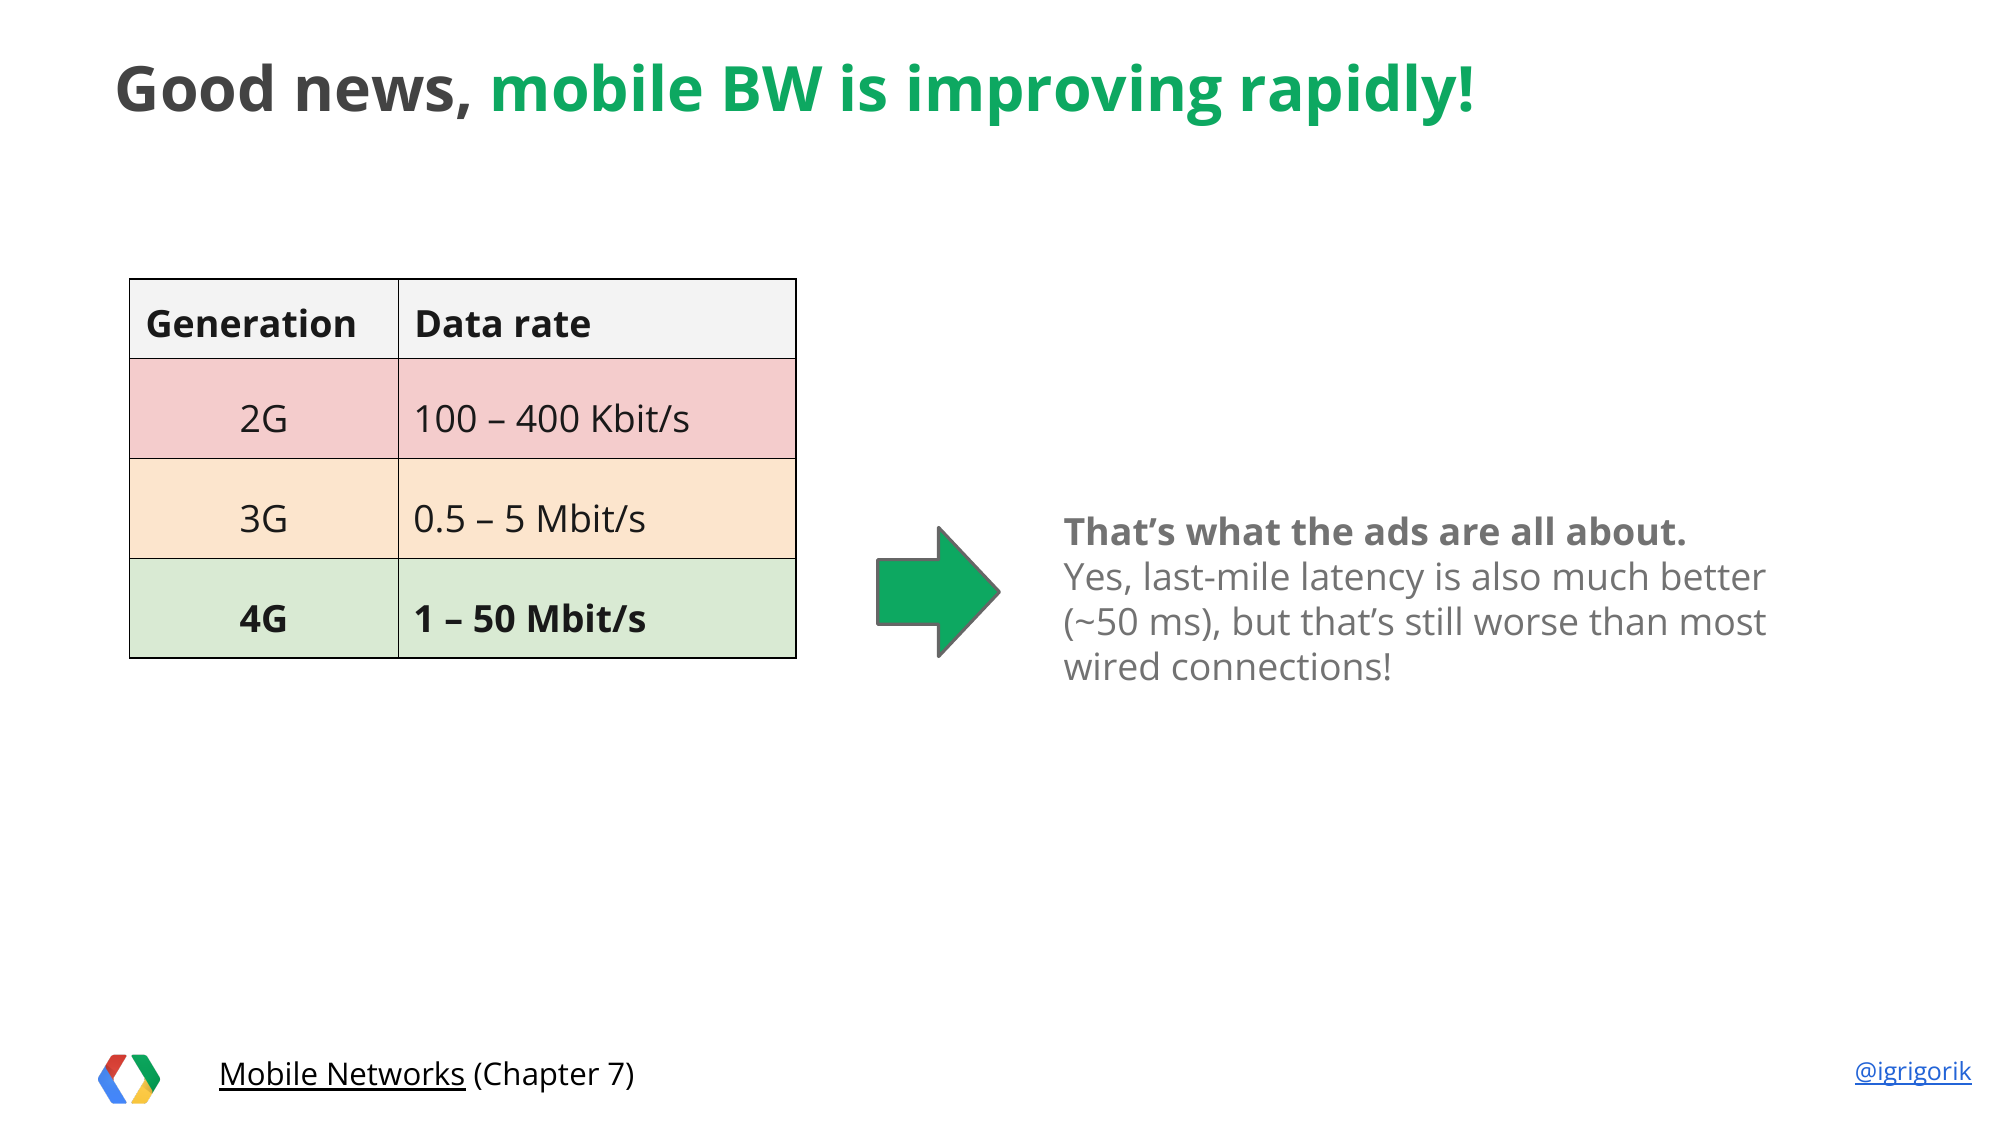

# Good news, mobile BW is improving rapidly!
| Generation | Data rate |
| --- | --- |
| 2G | 100 – 400 Kbit/s |
| 3G | 0.5 – 5 Mbit/s |
| 4G | 1 – 50 Mbit/s |
That’s what the ads are all about.
Yes, last-mile latency is also much better (~50 ms), but that’s still worse than most wired connections!

@igrigorik
Mobile Networks (Chapter 7)